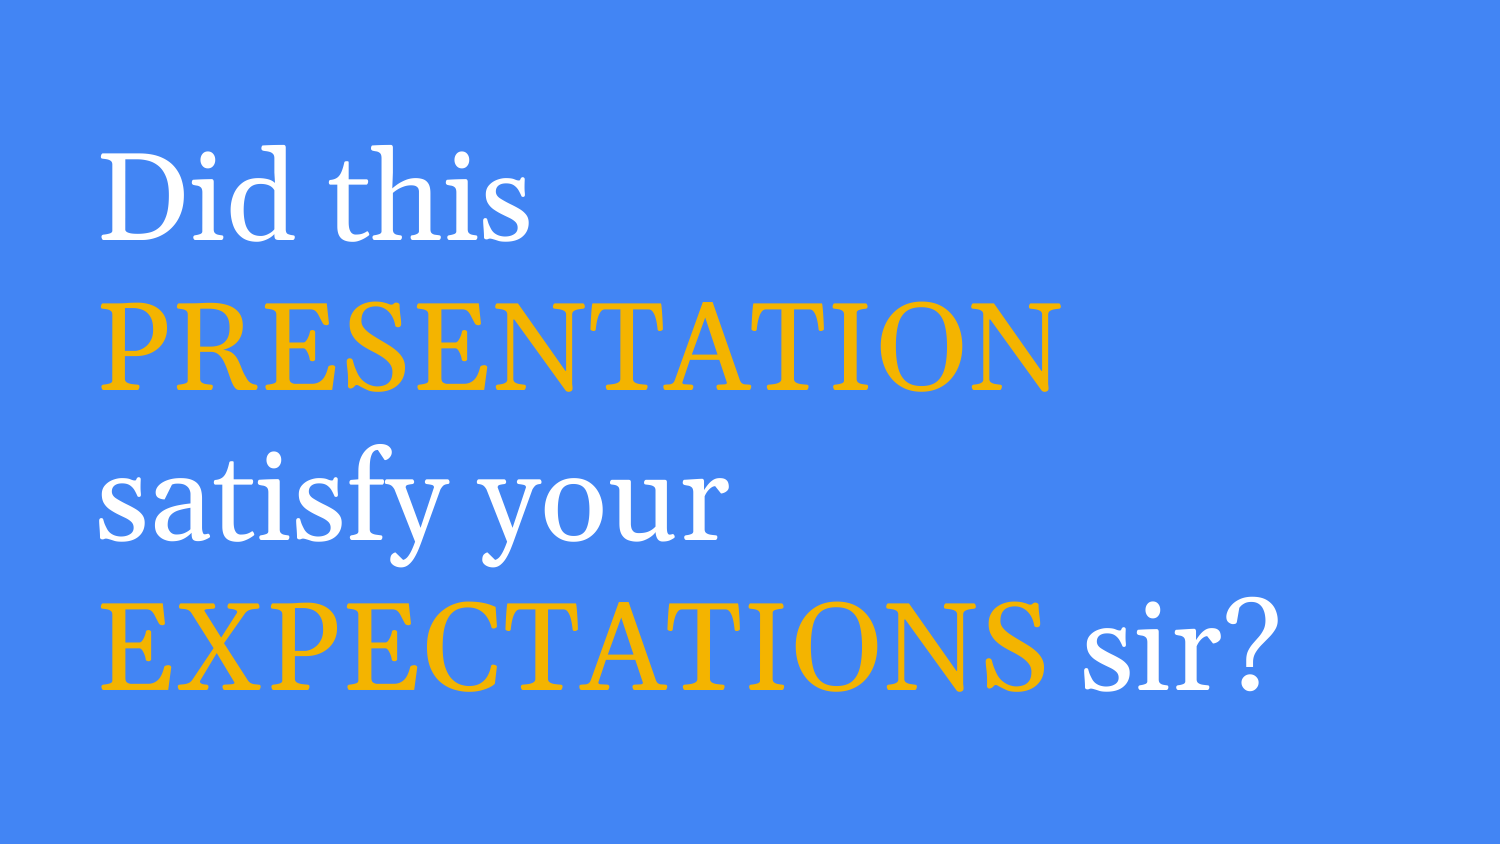

# Did this PRESENTATION satisfy your EXPECTATIONS sir?